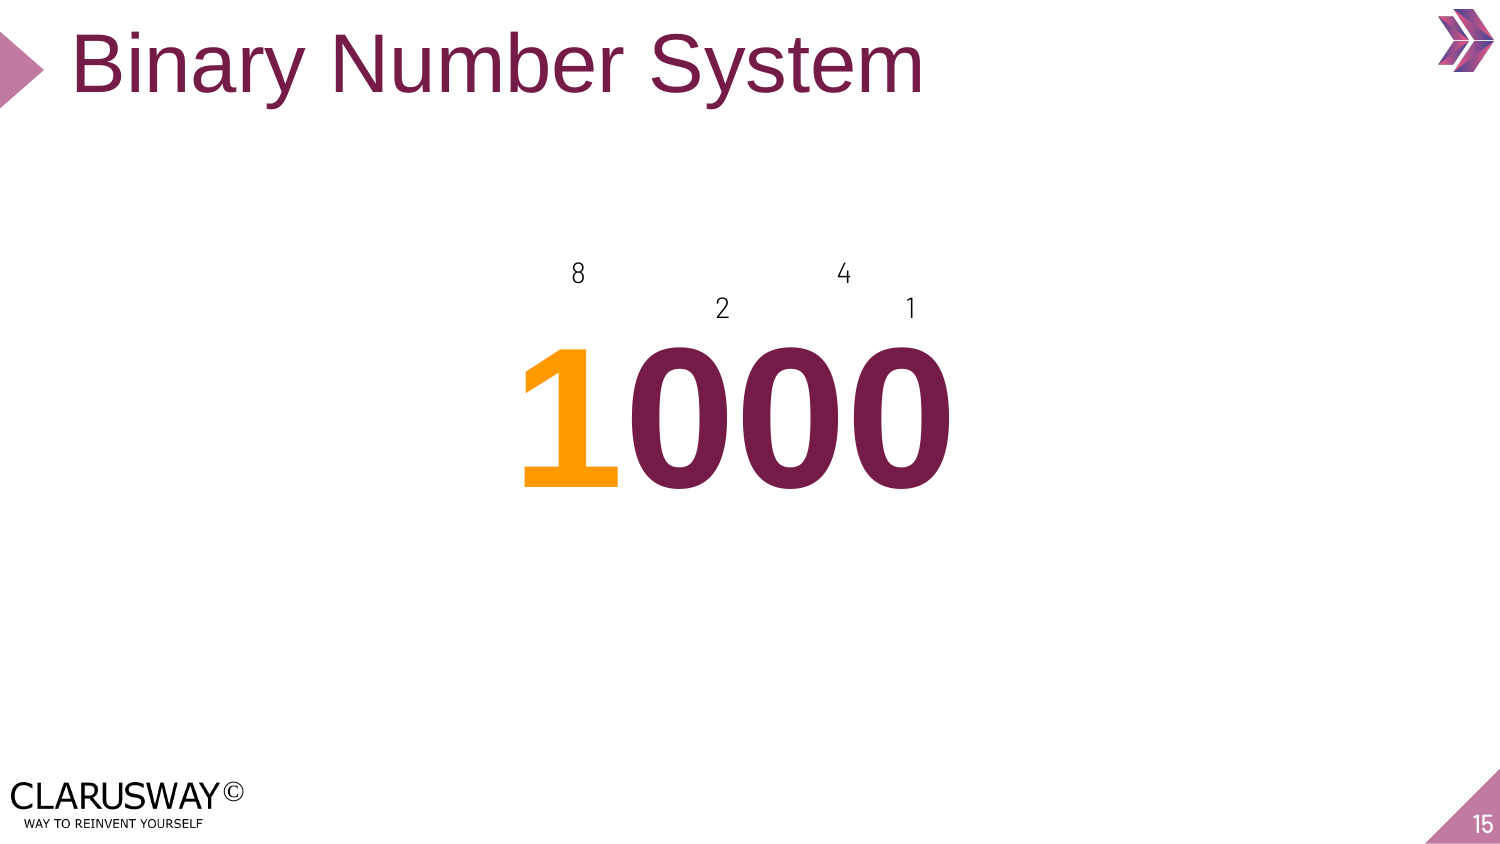

Binary Number System
      8		4	     2	            1
1000
15